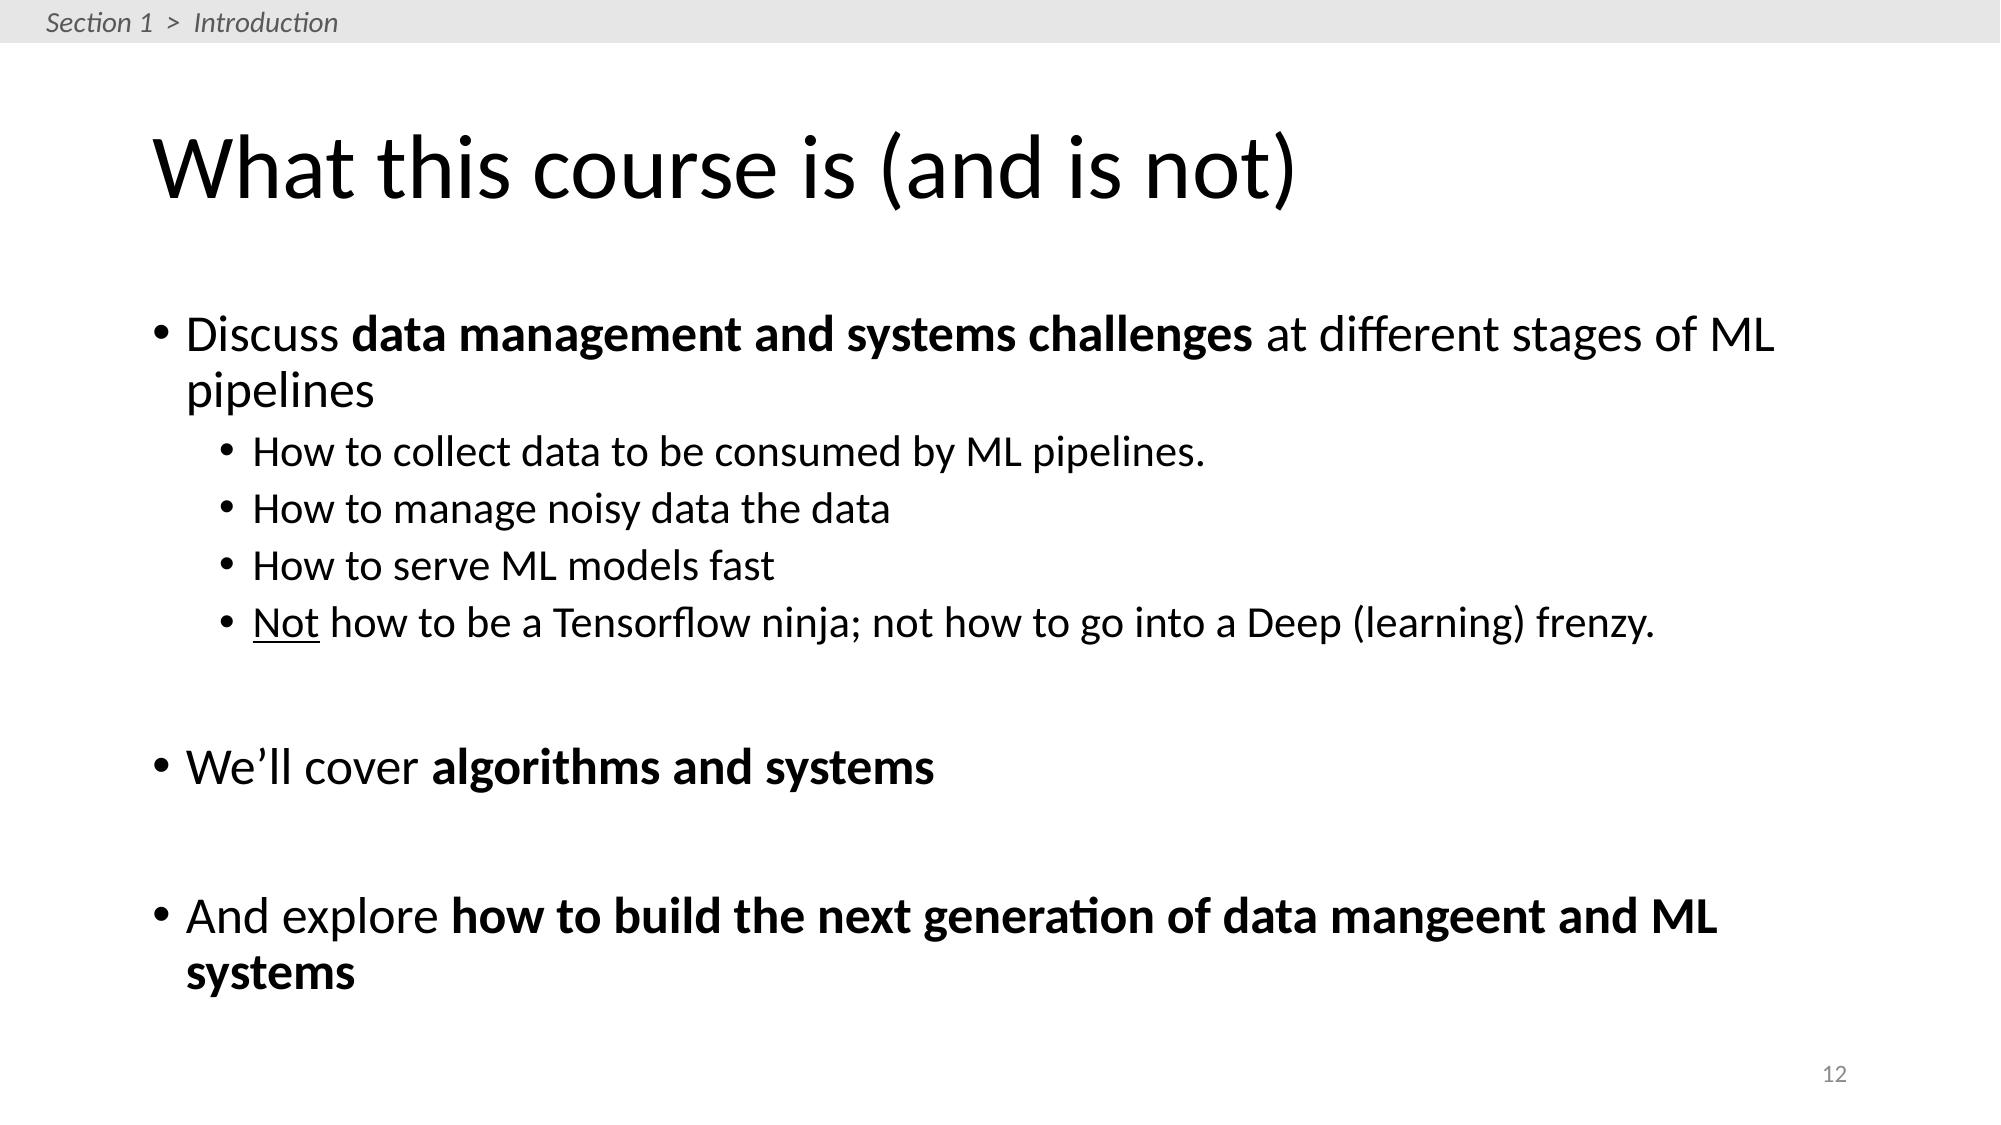

Section 1  >  Introduction
# What this course is (and is not)
Discuss data management and systems challenges at different stages of ML pipelines
How to collect data to be consumed by ML pipelines.
How to manage noisy data the data
How to serve ML models fast
Not how to be a Tensorflow ninja; not how to go into a Deep (learning) frenzy.

We’ll cover algorithms and systems

And explore how to build the next generation of data mangeent and ML systems
12